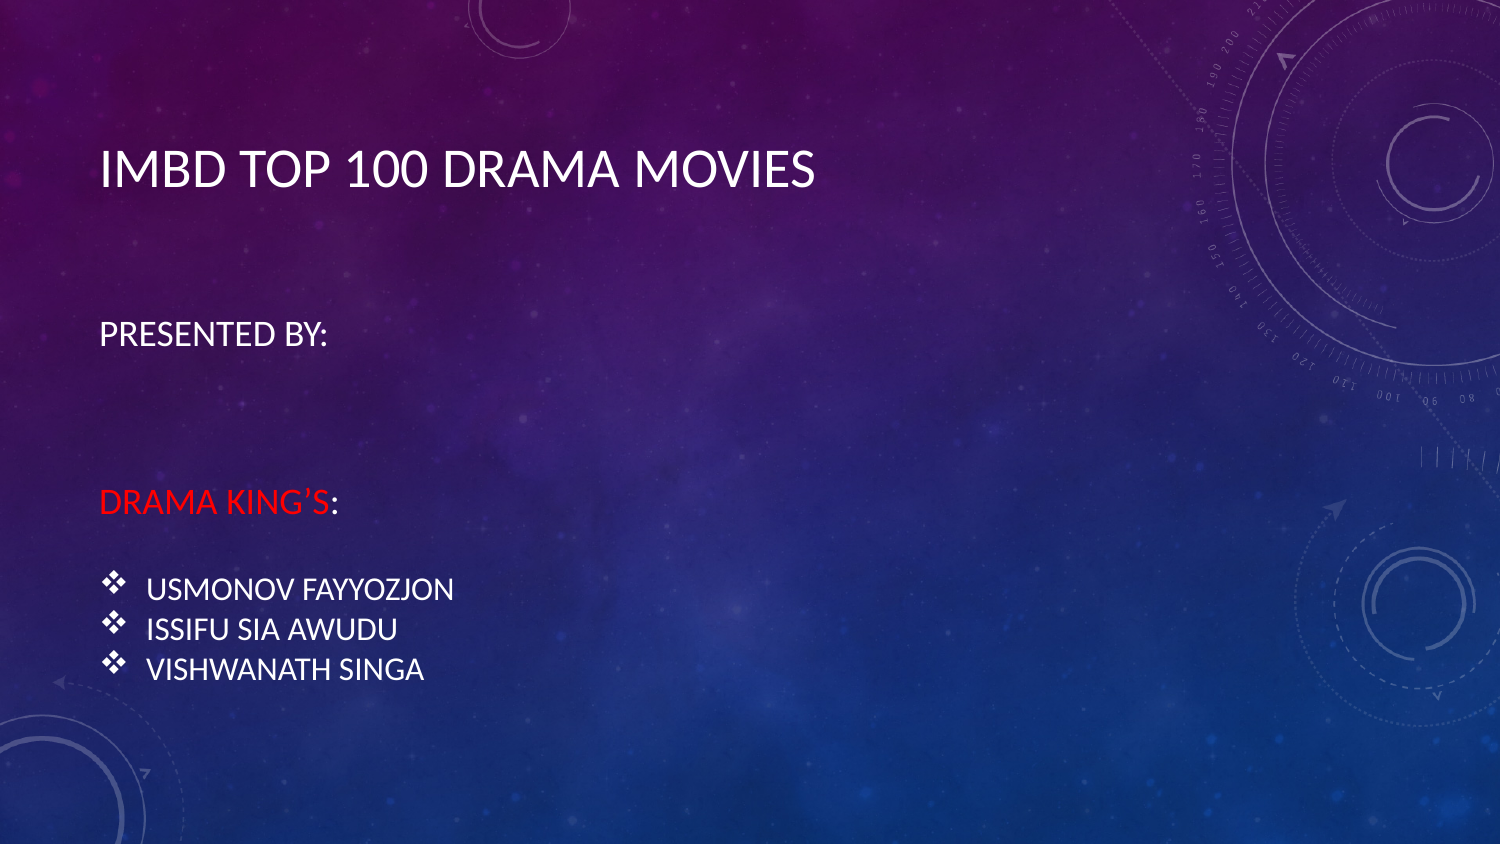

# IMBD TOP 100 DRAMA MOVIES
PRESENTED BY:
DRAMA KING’S:

USMONOV FAYYOZJON
ISSIFU SIA AWUDU
VISHWANATH SINGA